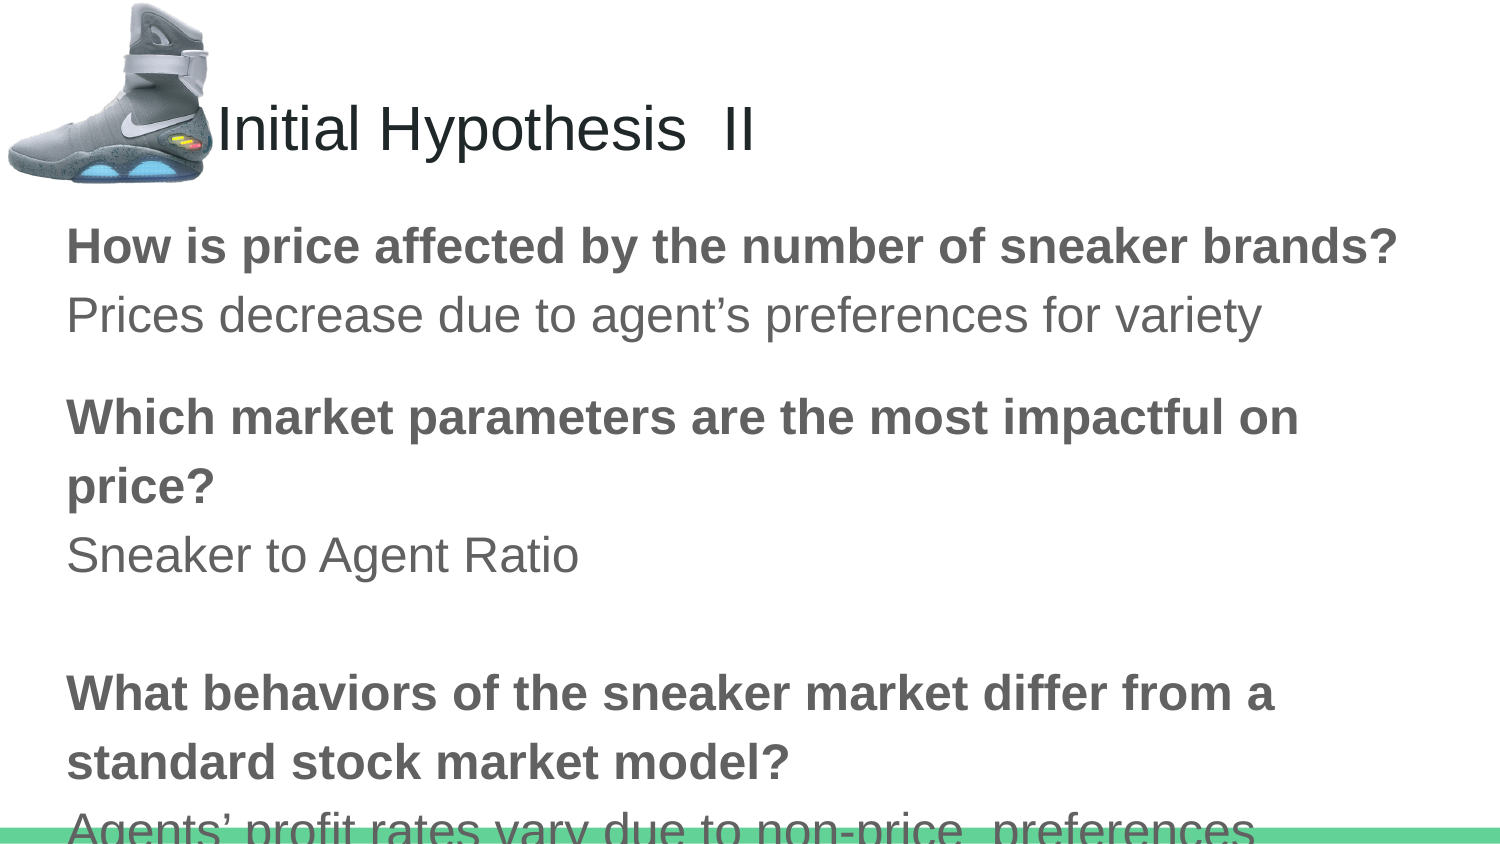

# Initial Hypothesis  II
How is price affected by the number of sneaker brands?
Prices decrease due to agent’s preferences for variety
Which market parameters are the most impactful on price?
Sneaker to Agent Ratio

What behaviors of the sneaker market differ from a standard stock market model?
Agents’ profit rates vary due to non-price  preferences